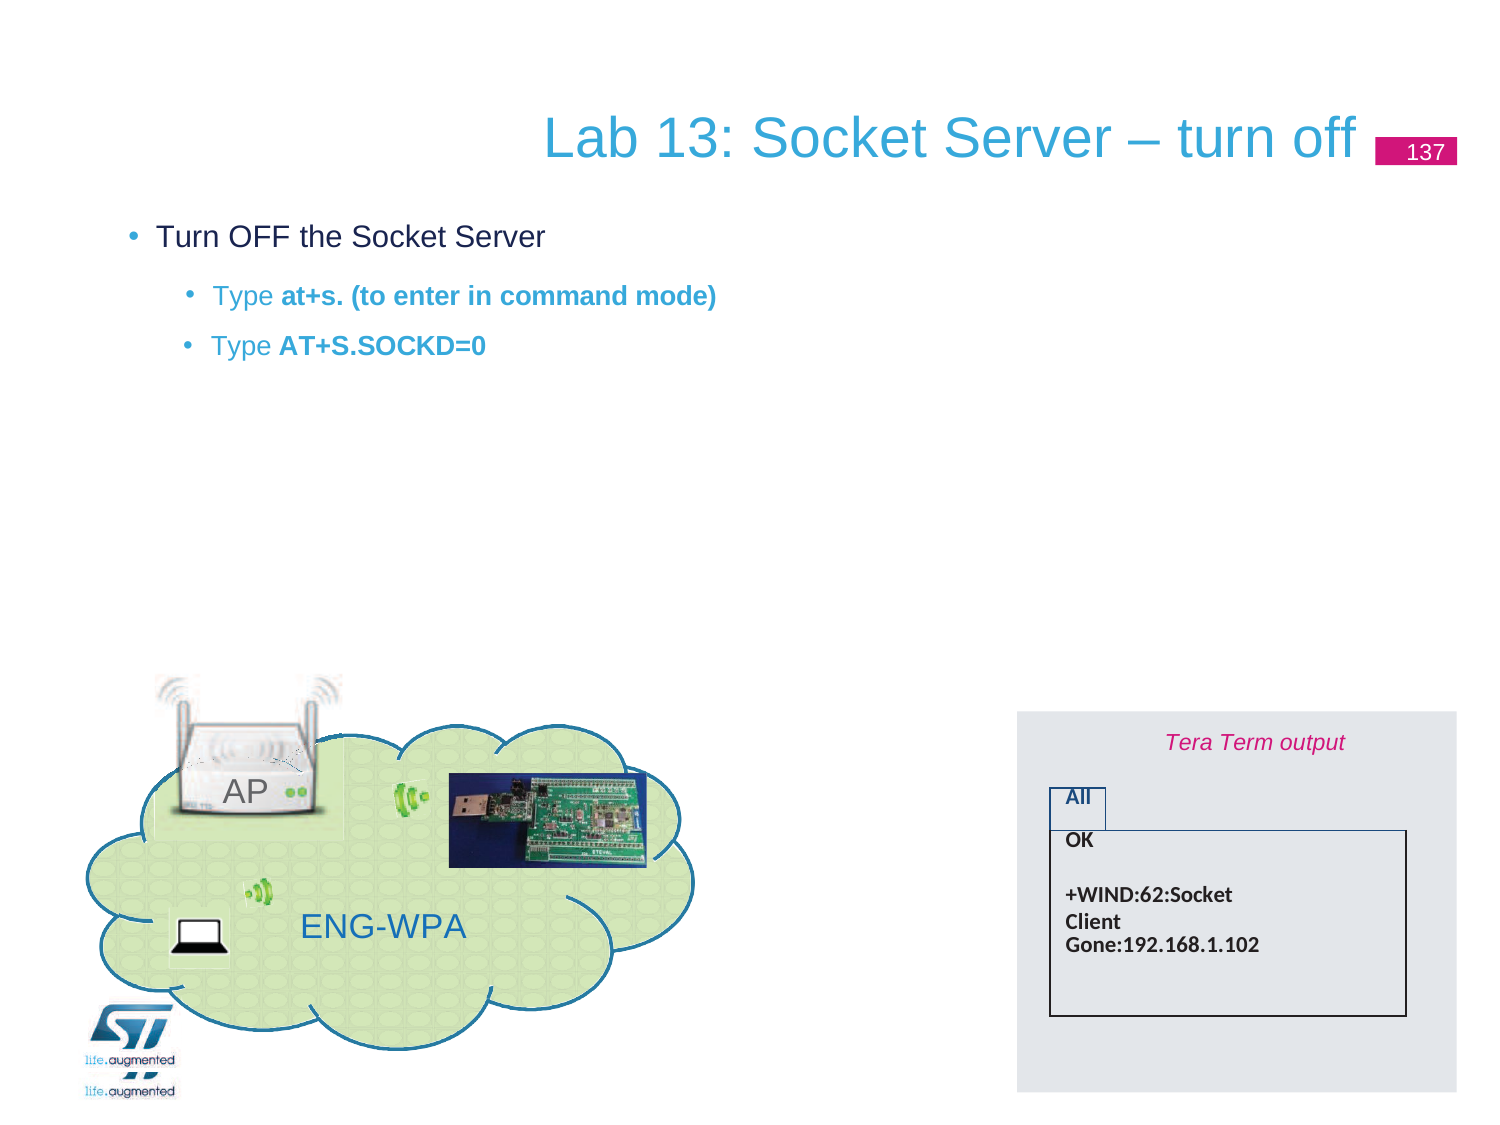

# Lab 13: Socket Server – turn off
137
Turn OFF the Socket Server
Type at+s. (to enter in command mode)
Type AT+S.SOCKD=0

Tera Term output
AP

| All |  |
| --- | --- |
| OK +WIND:62:Socket Client Gone:192.168.1.102 |  |

ENG-WPA